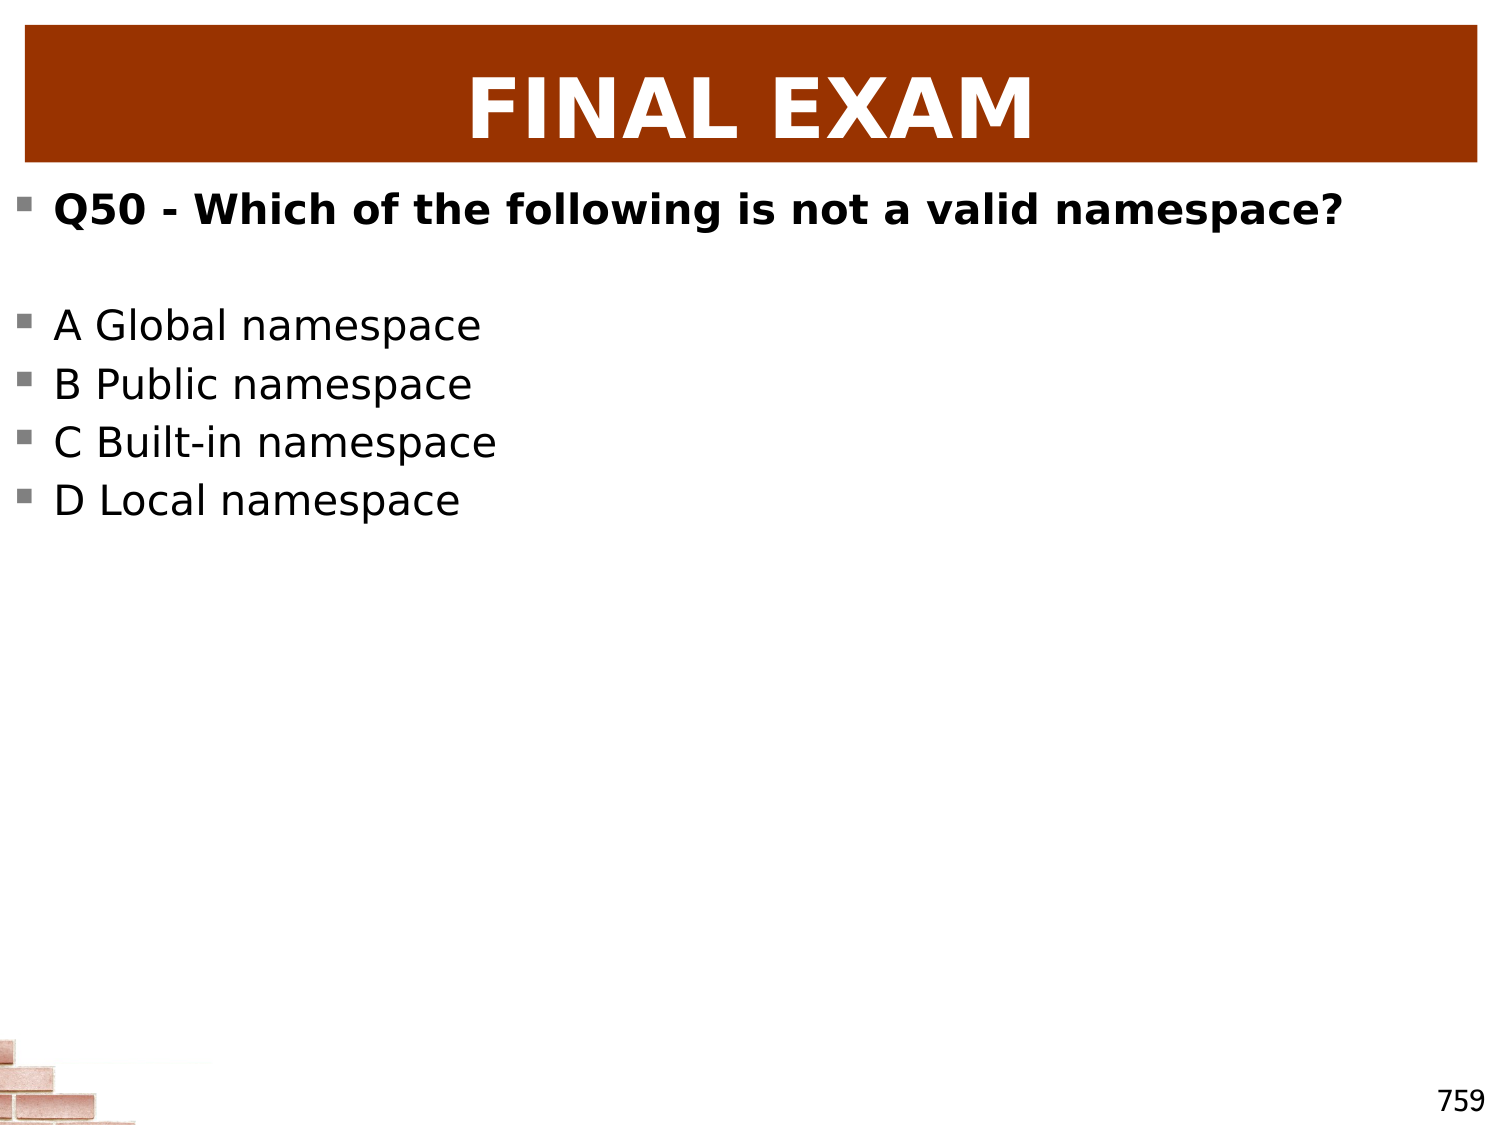

# FINAL EXAM
Q50 - Which of the following is not a valid namespace?

A Global namespace
B Public namespace
C Built-in namespace
D Local namespace
759